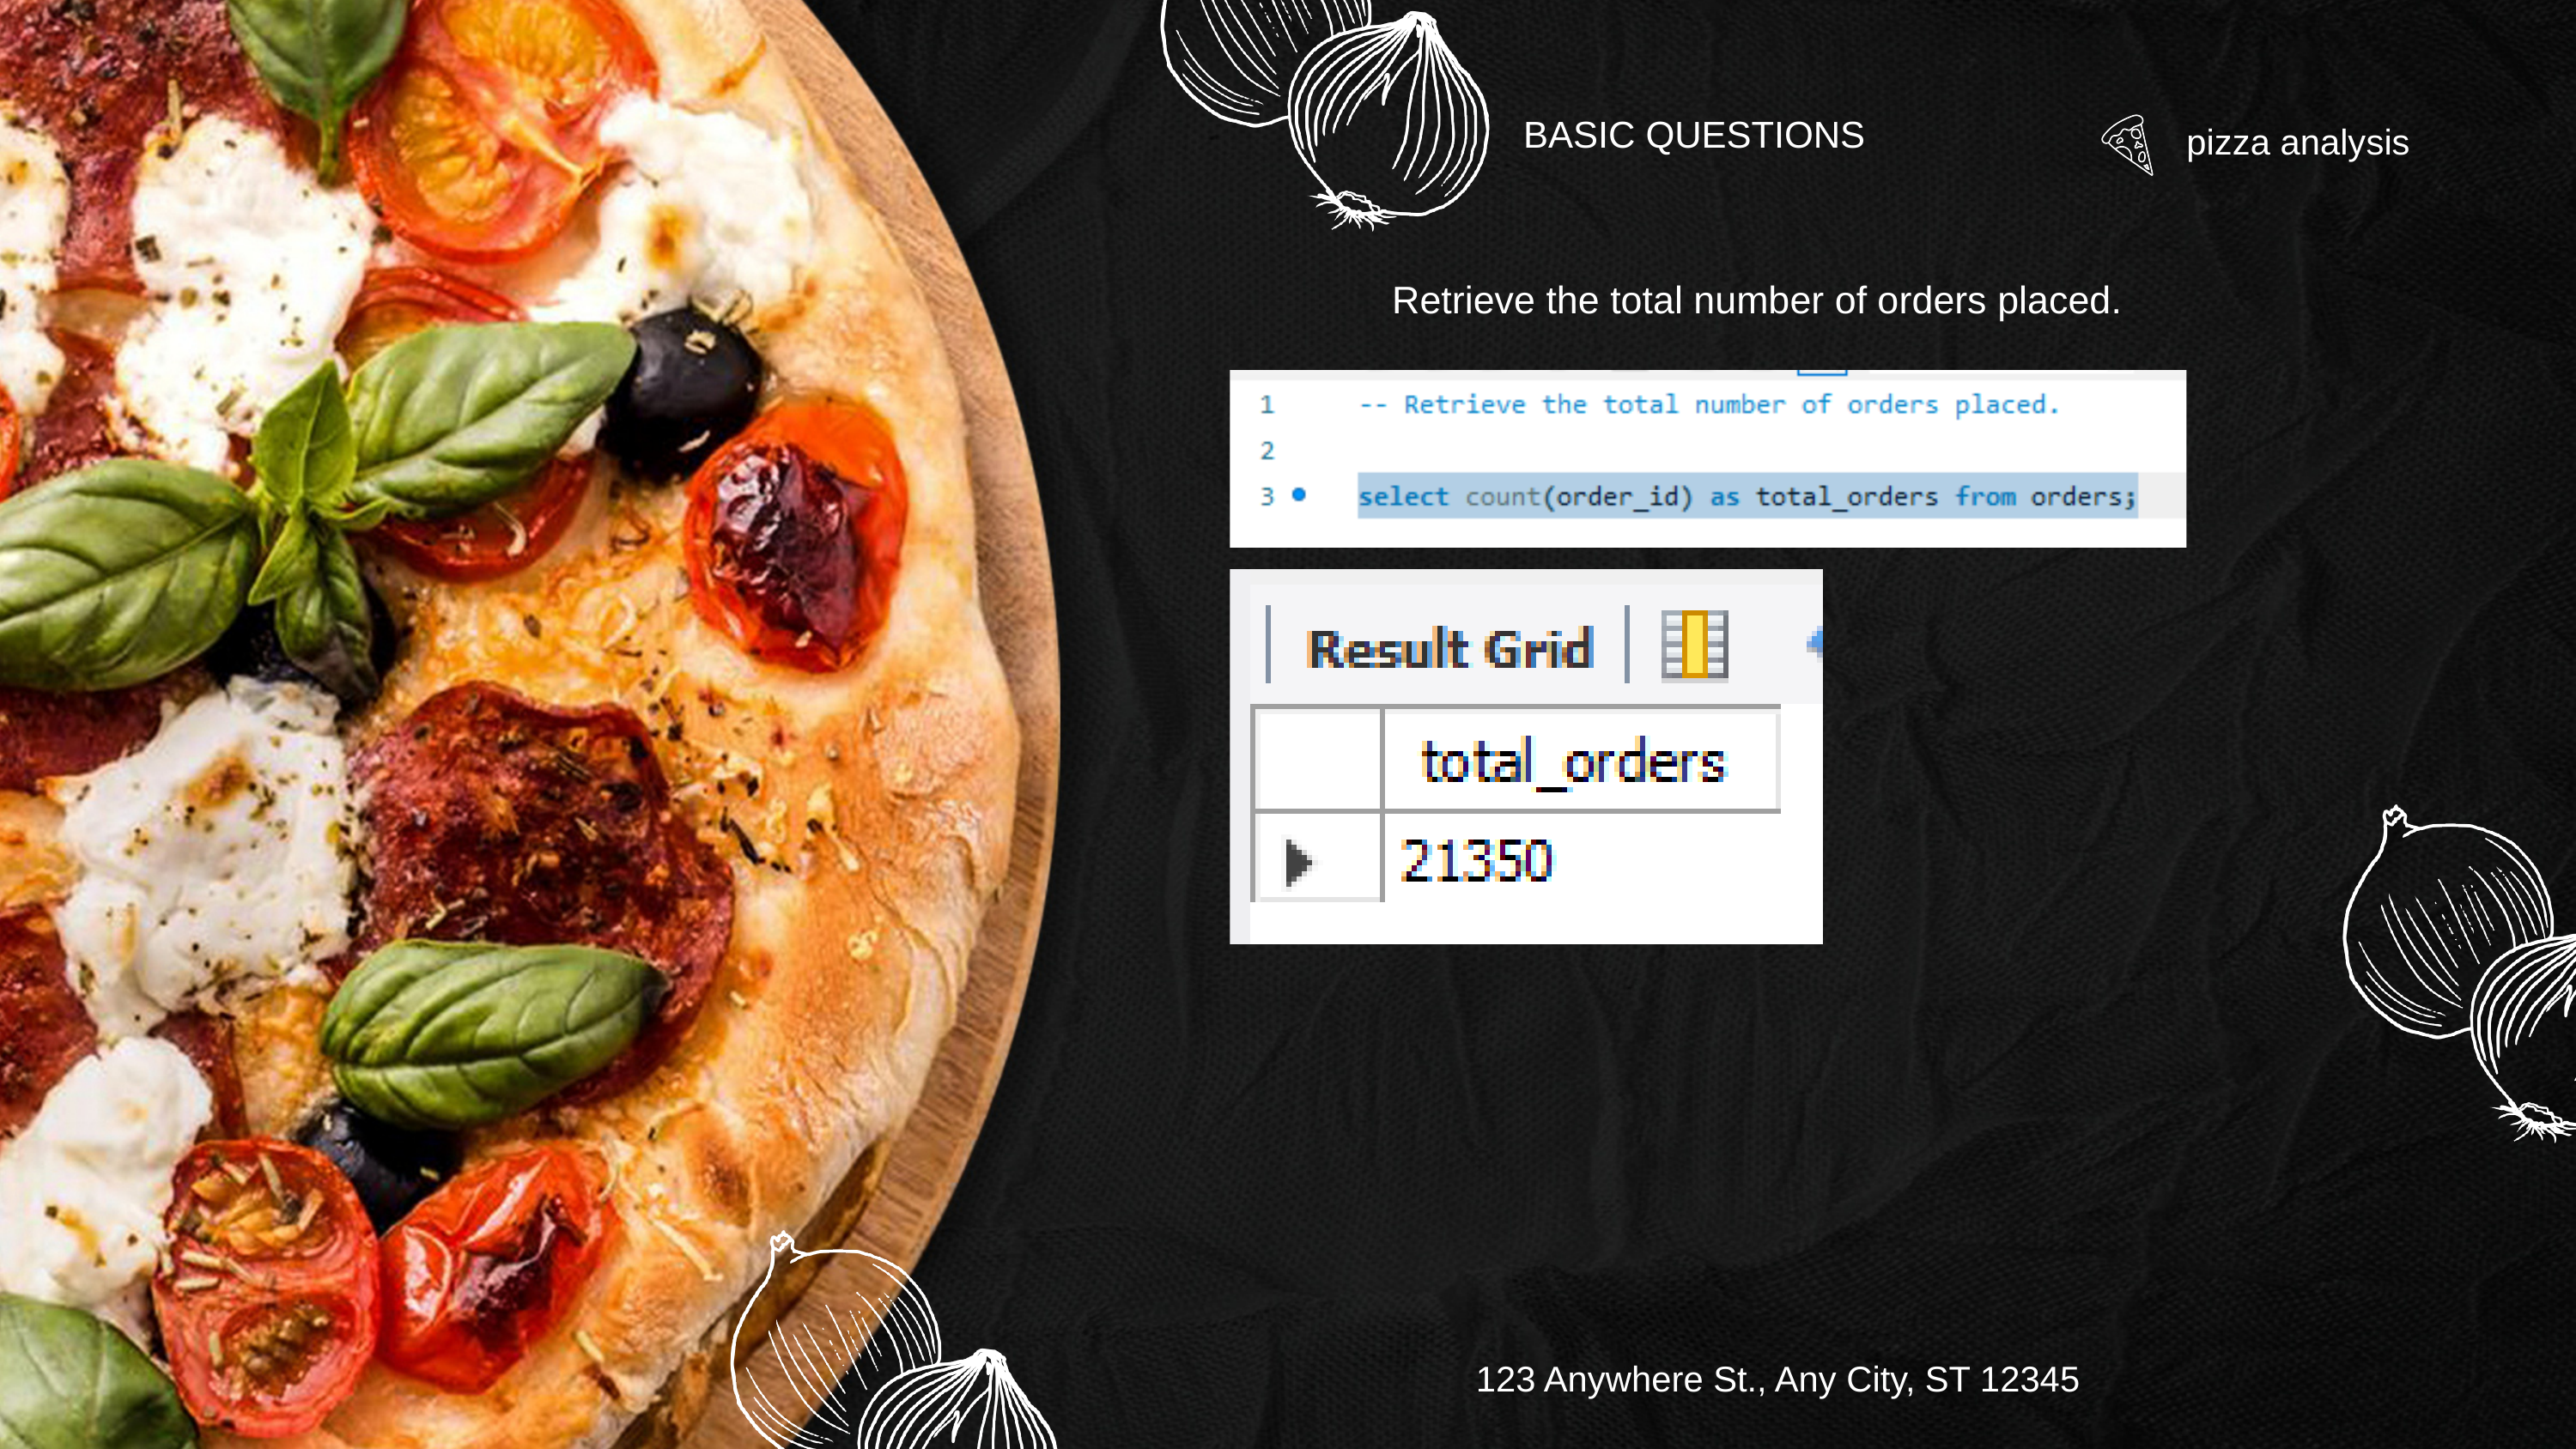

BASIC QUESTIONS

pizza analysis
Retrieve the total number of orders placed.

123 Anywhere St., Any City, ST 12345